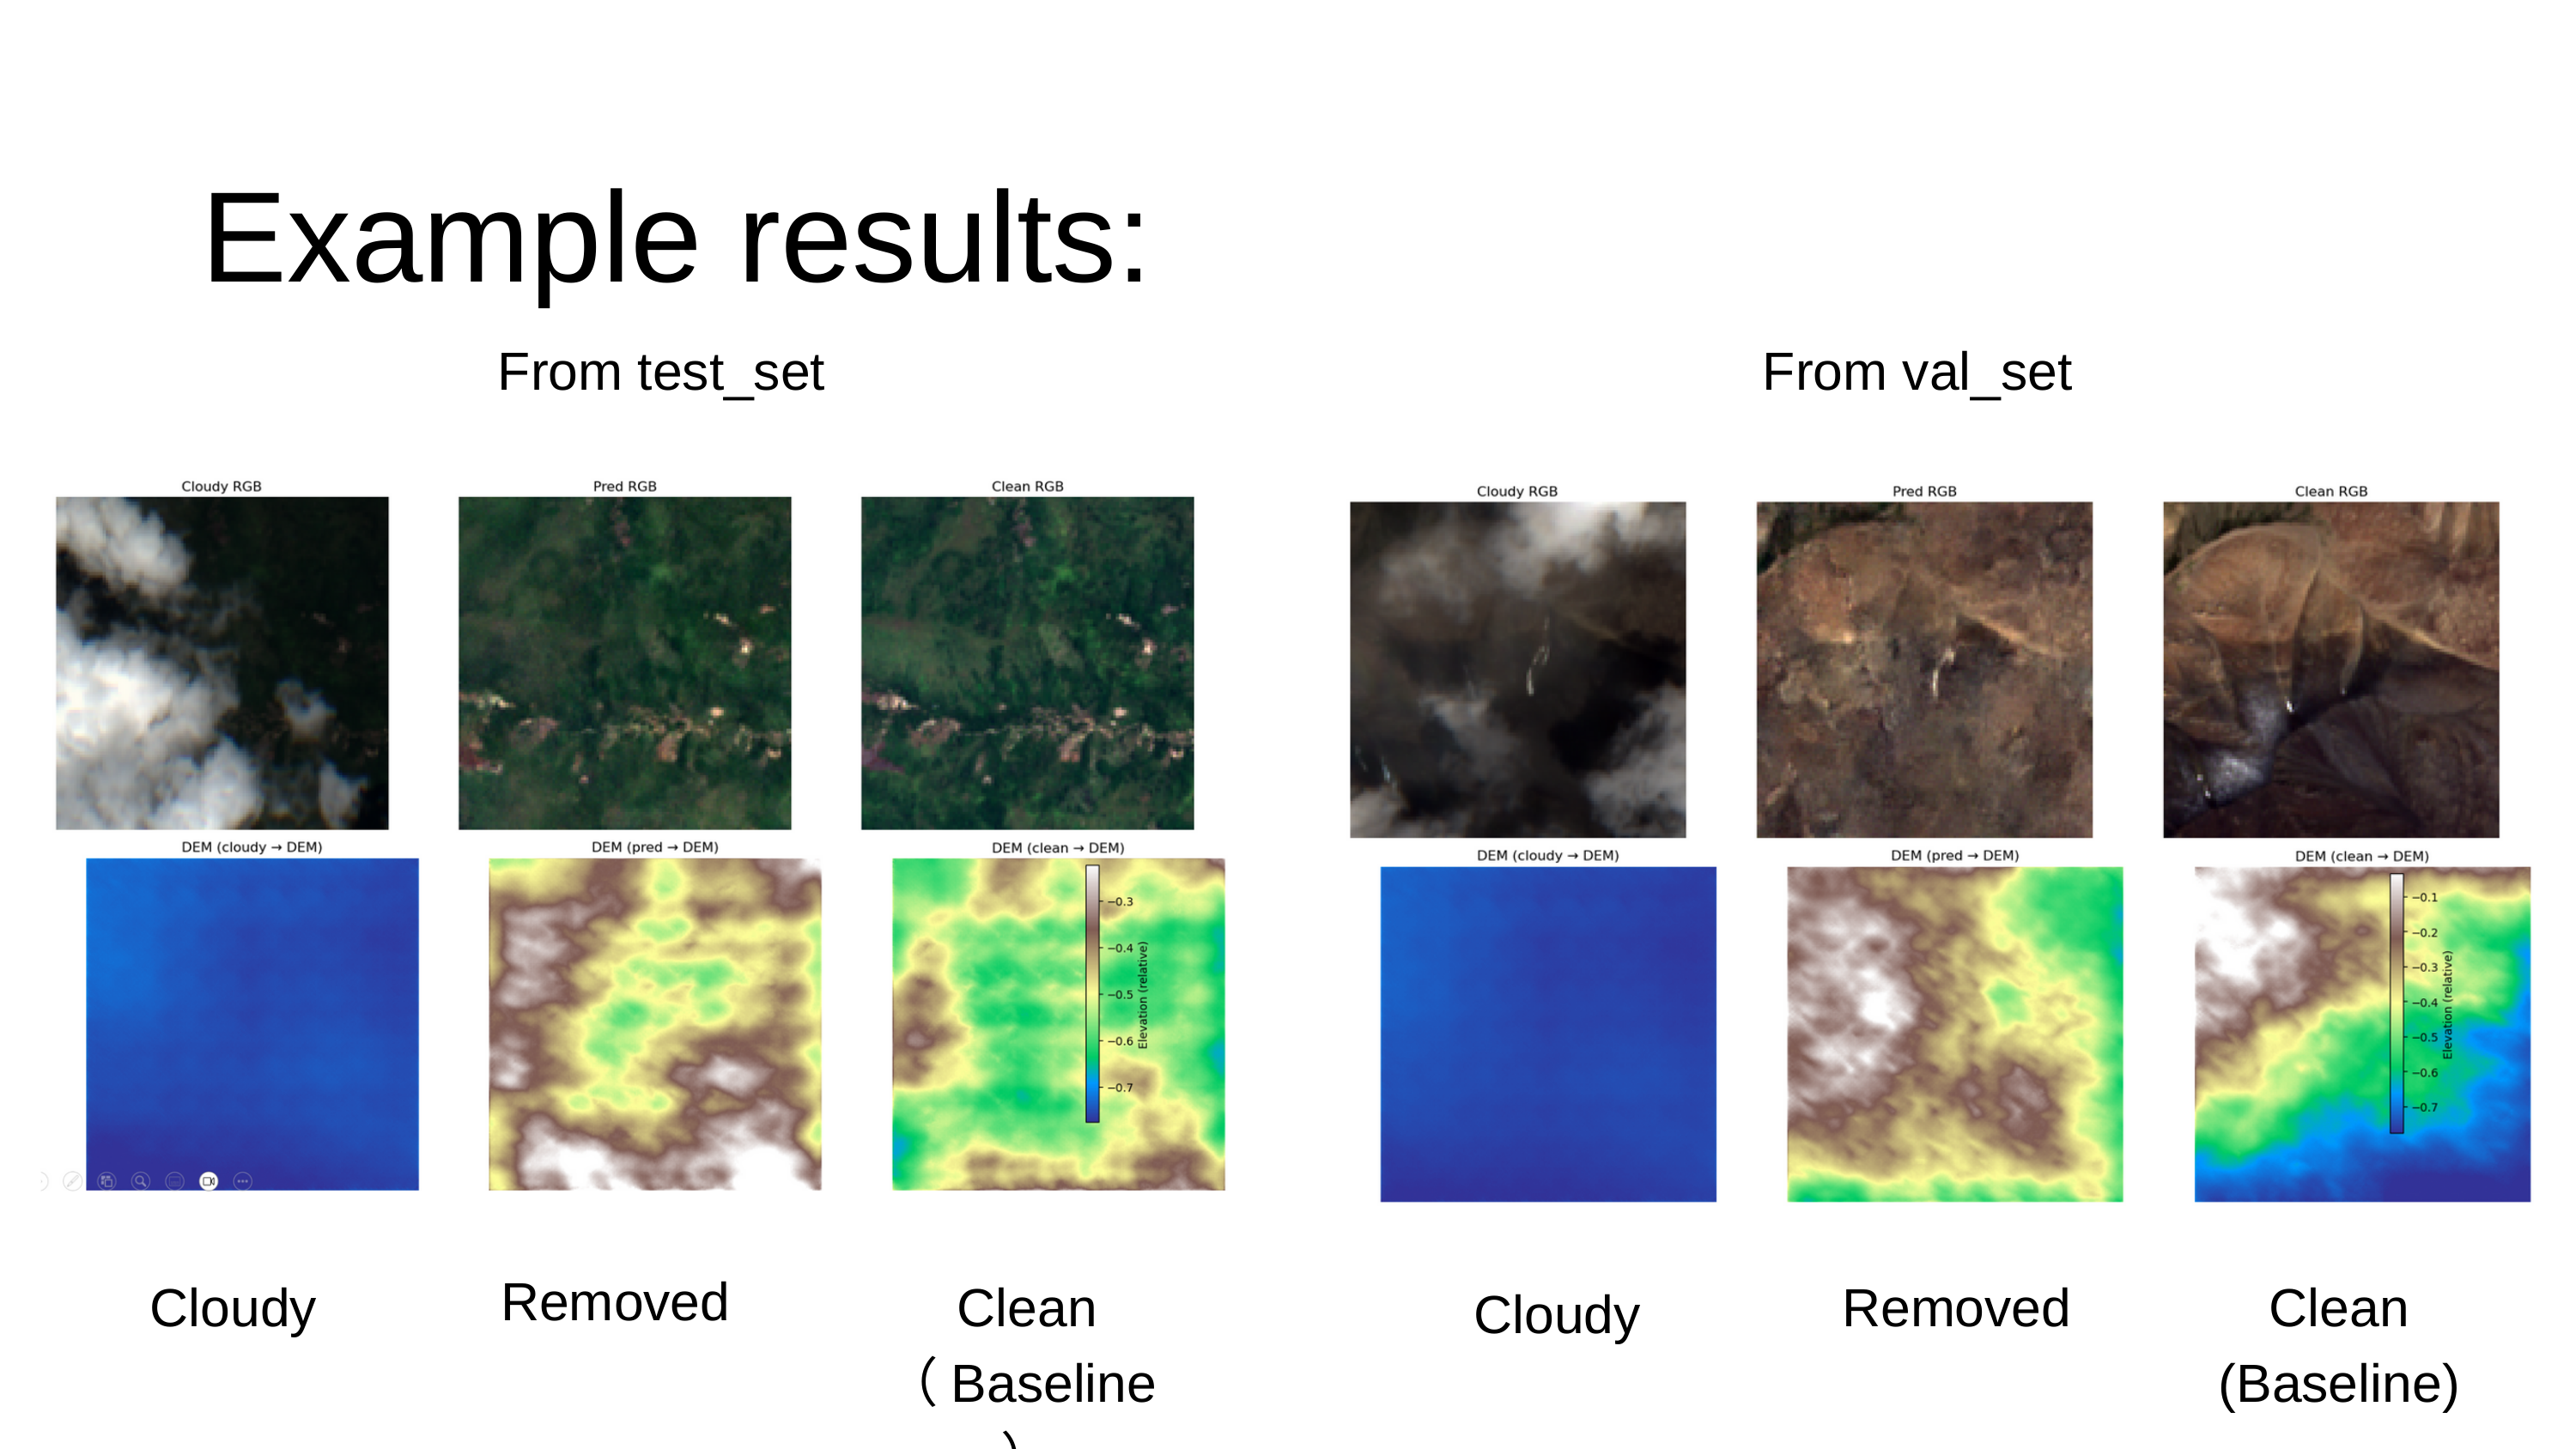

Example results:
From test_set
From val_set

Removed
Cloudy
Clean
（Baseline）
Removed
Clean
(Baseline)
Cloudy